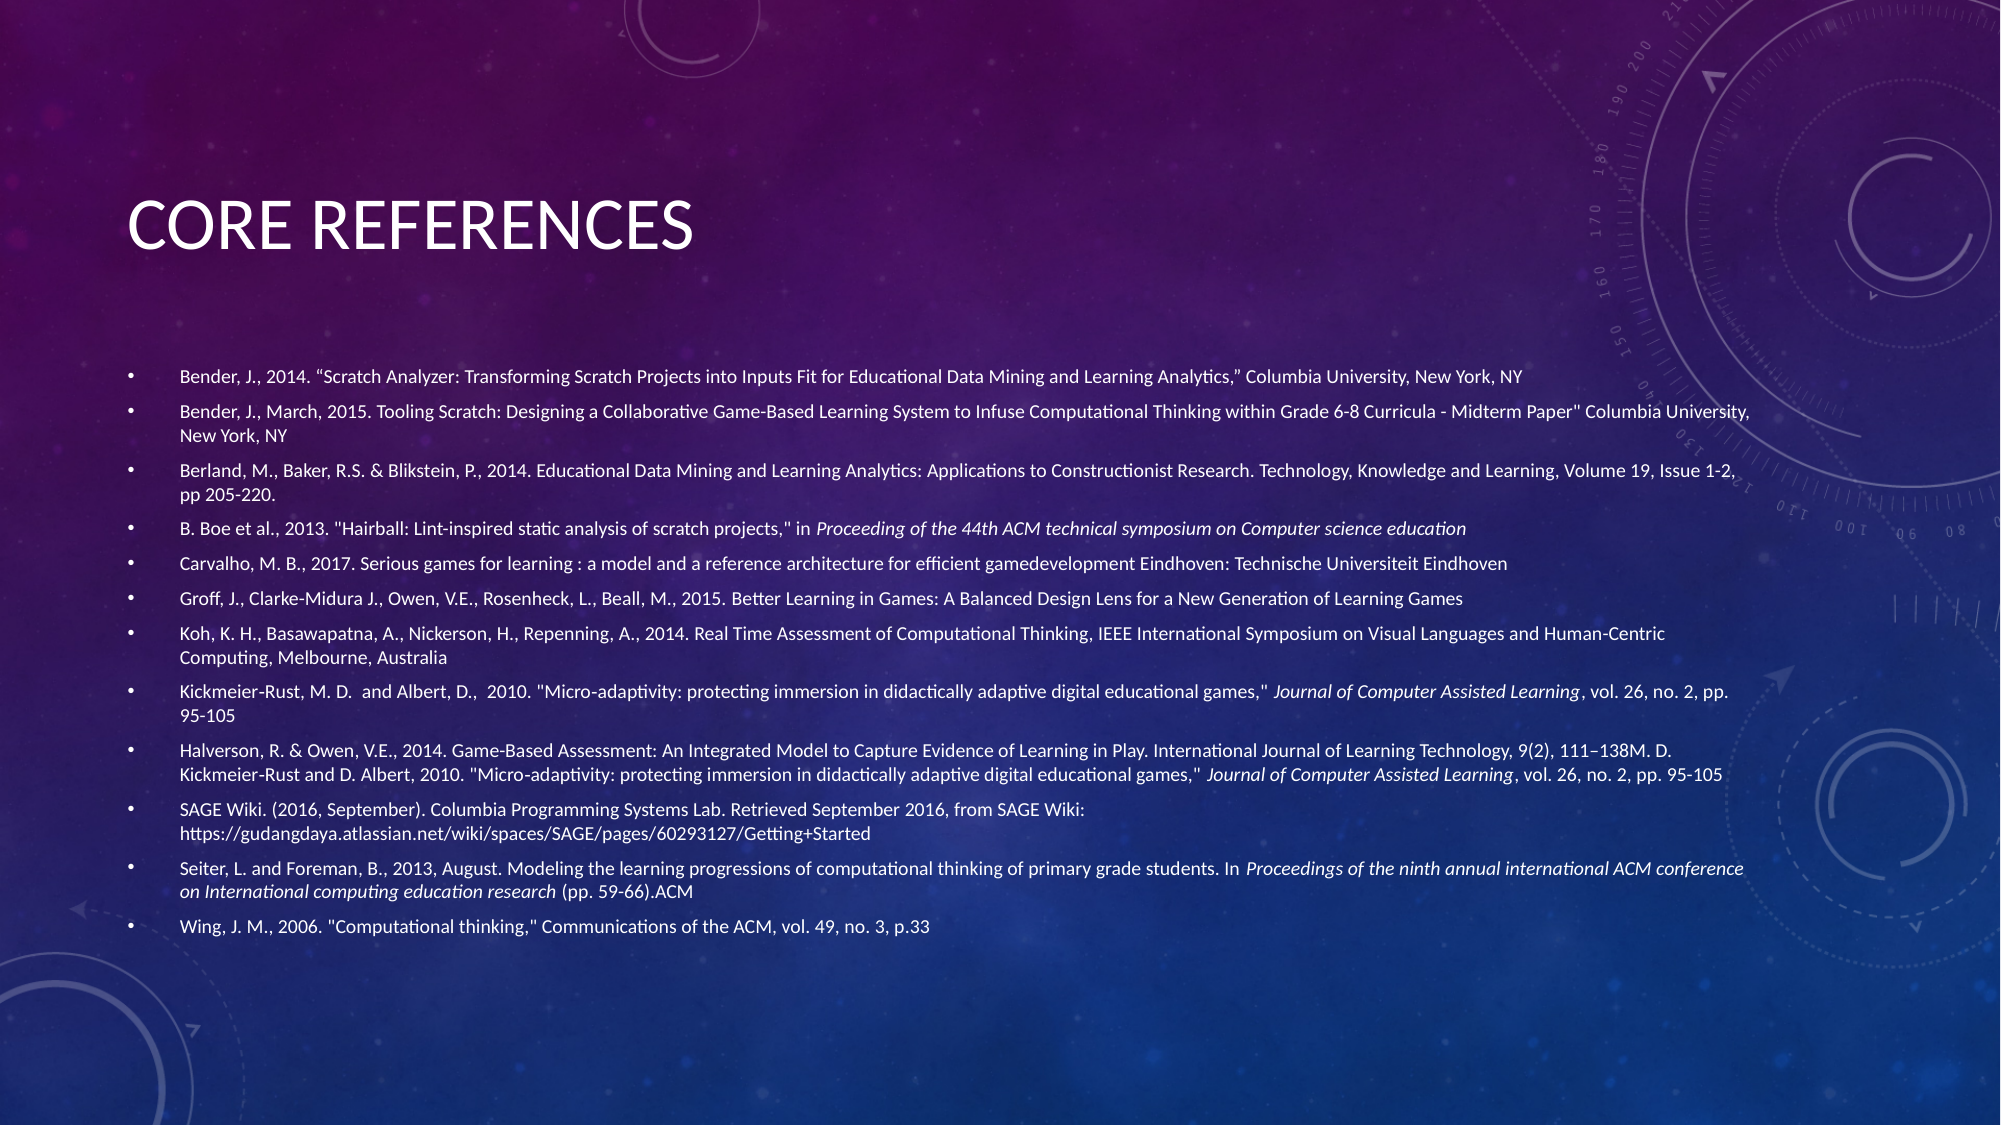

# Core references
Bender, J., 2014. “Scratch Analyzer: Transforming Scratch Projects into Inputs Fit for Educational Data Mining and Learning Analytics,” Columbia University, New York, NY
Bender, J., March, 2015. Tooling Scratch: Designing a Collaborative Game-Based Learning System to Infuse Computational Thinking within Grade 6-8 Curricula - Midterm Paper" Columbia University, New York, NY
Berland, M., Baker, R.S. & Blikstein, P., 2014. Educational Data Mining and Learning Analytics: Applications to Constructionist Research. Technology, Knowledge and Learning, Volume 19, Issue 1-2, pp 205-220.
B. Boe et al., 2013. "Hairball: Lint-inspired static analysis of scratch projects," in Proceeding of the 44th ACM technical symposium on Computer science education
Carvalho, M. B., 2017. Serious games for learning : a model and a reference architecture for efficient gamedevelopment Eindhoven: Technische Universiteit Eindhoven
Groff, J., Clarke-Midura J., Owen, V.E., Rosenheck, L., Beall, M., 2015. Better Learning in Games: A Balanced Design Lens for a New Generation of Learning Games
Koh, K. H., Basawapatna, A., Nickerson, H., Repenning, A., 2014. Real Time Assessment of Computational Thinking, IEEE International Symposium on Visual Languages and Human-Centric Computing, Melbourne, Australia
Kickmeier‐Rust, M. D.  and Albert, D.,  2010. "Micro‐adaptivity: protecting immersion in didactically adaptive digital educational games," Journal of Computer Assisted Learning, vol. 26, no. 2, pp. 95-105
Halverson, R. & Owen, V.E., 2014. Game-Based Assessment: An Integrated Model to Capture Evidence of Learning in Play. International Journal of Learning Technology, 9(2), 111–138M. D. Kickmeier‐Rust and D. Albert, 2010. "Micro‐adaptivity: protecting immersion in didactically adaptive digital educational games," Journal of Computer Assisted Learning, vol. 26, no. 2, pp. 95-105
SAGE Wiki. (2016, September). Columbia Programming Systems Lab. Retrieved September 2016, from SAGE Wiki: https://gudangdaya.atlassian.net/wiki/spaces/SAGE/pages/60293127/Getting+Started
Seiter, L. and Foreman, B., 2013, August. Modeling the learning progressions of computational thinking of primary grade students. In Proceedings of the ninth annual international ACM conference on International computing education research (pp. 59-66).ACM
Wing, J. M., 2006. "Computational thinking," Communications of the ACM, vol. 49, no. 3, p.33